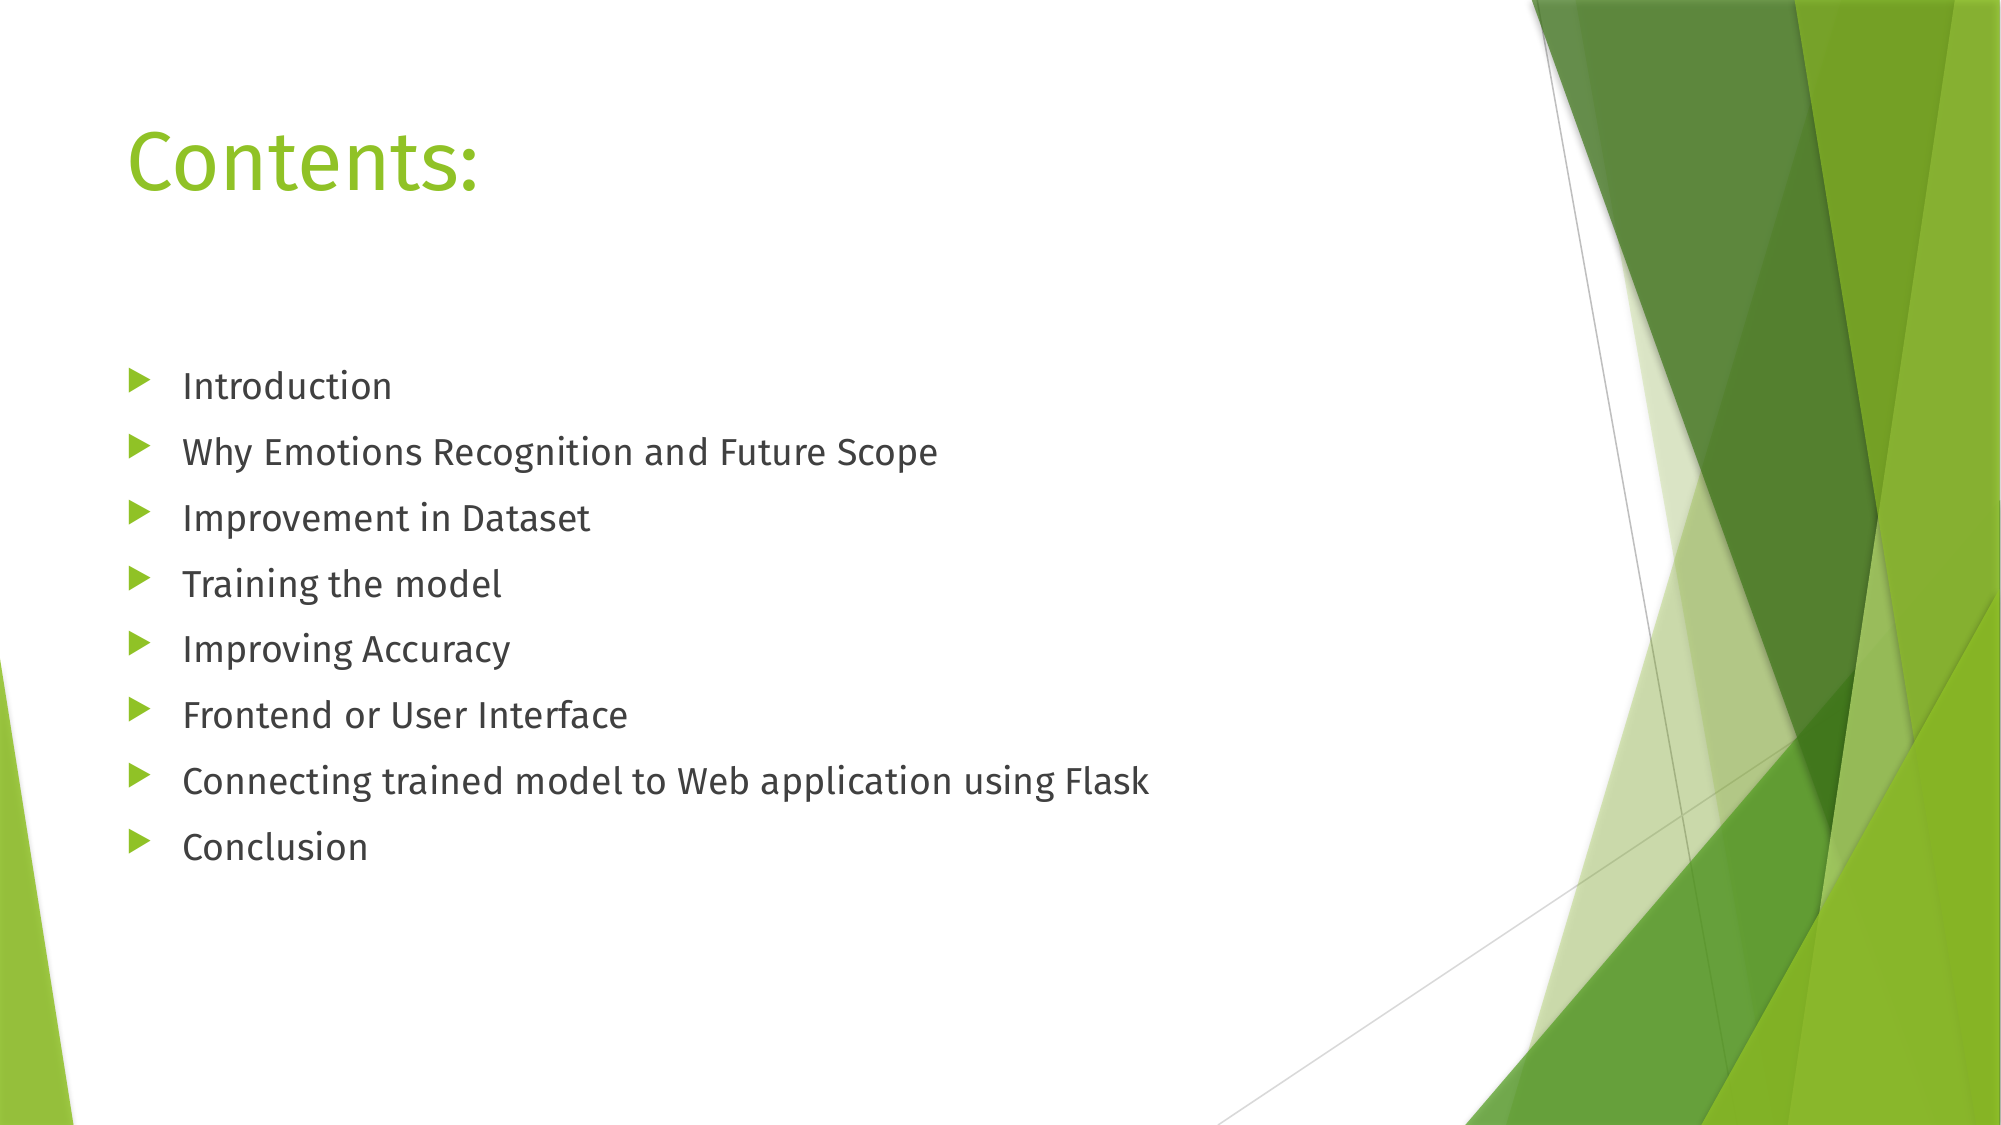

# Contents:
Introduction
Why Emotions Recognition and Future Scope
Improvement in Dataset
Training the model
Improving Accuracy
Frontend or User Interface
Connecting trained model to Web application using Flask
Conclusion